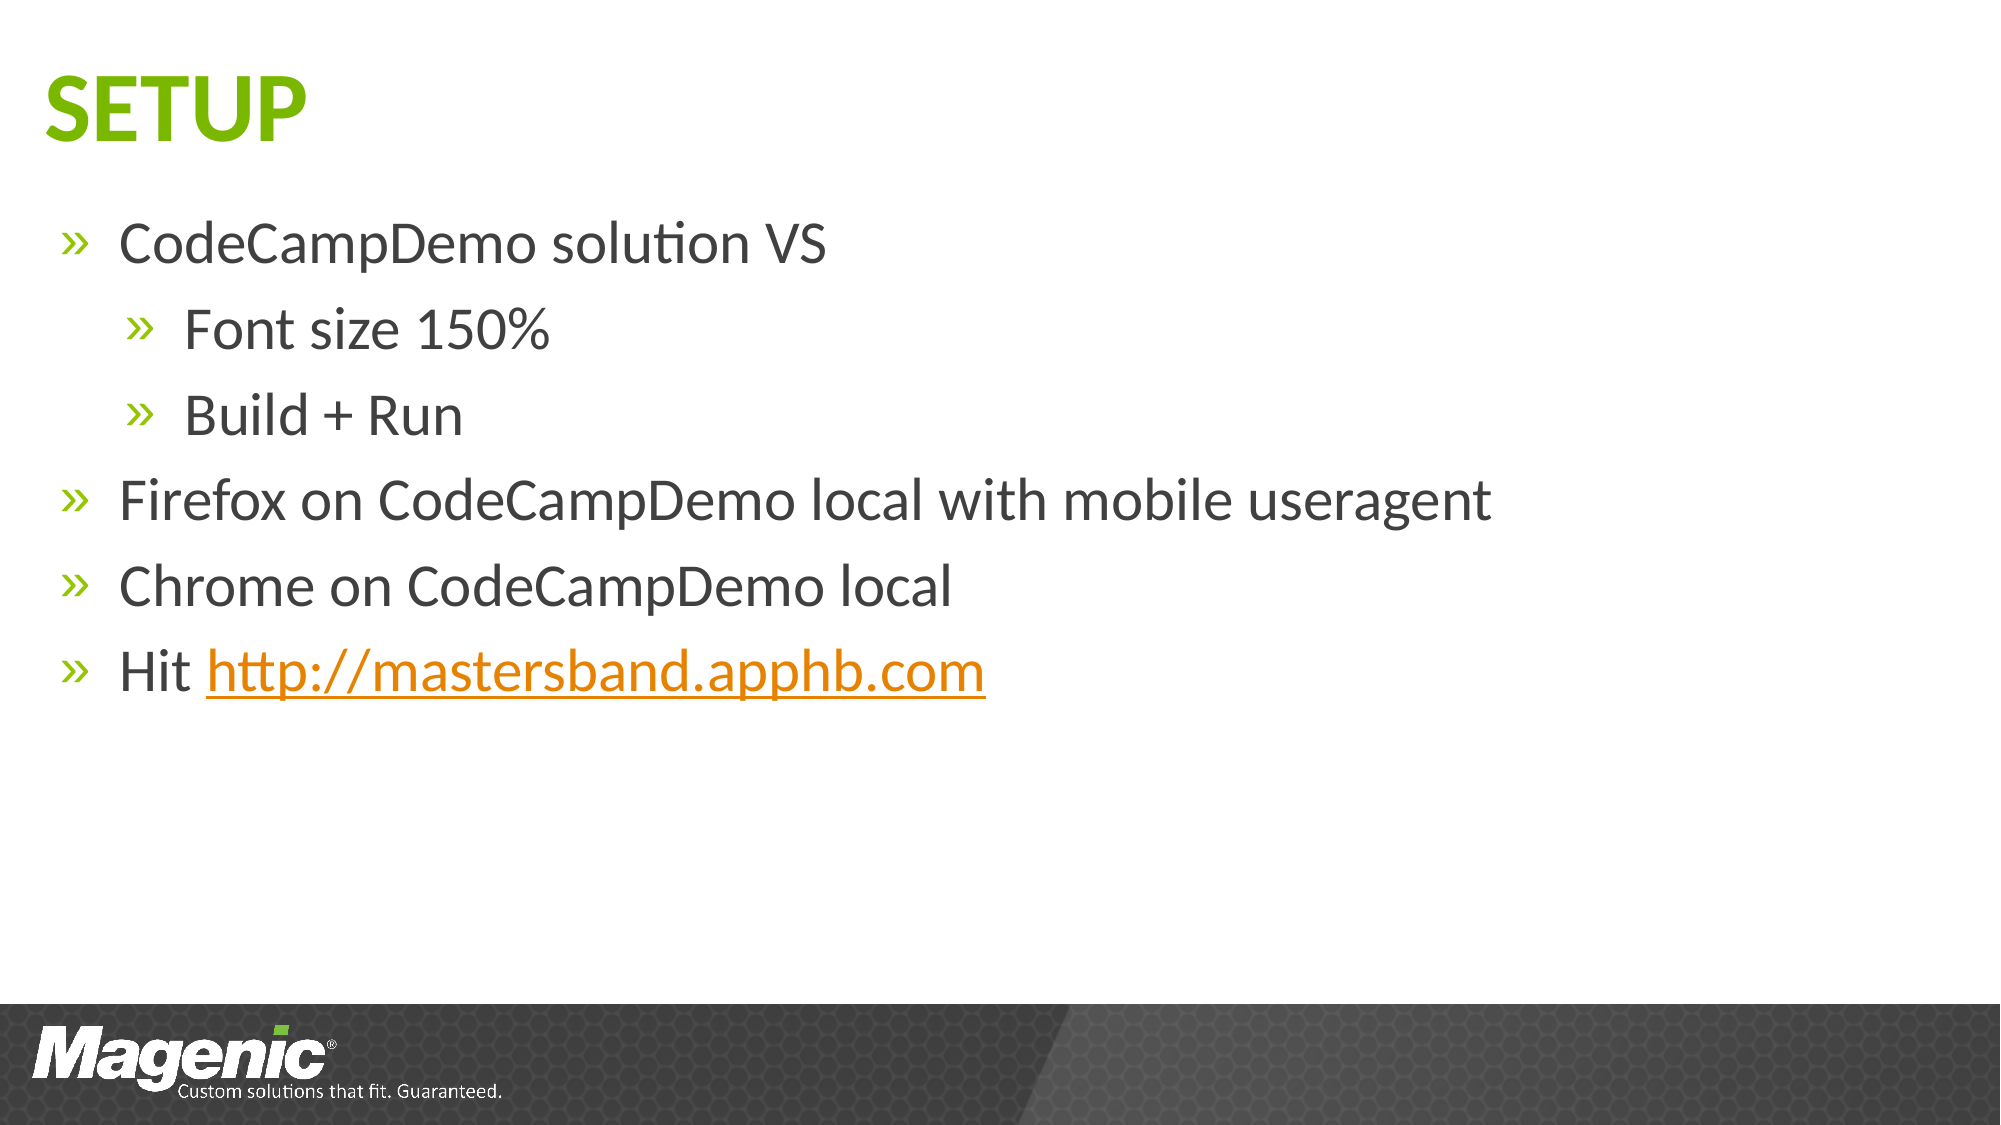

# SETUP
CodeCampDemo solution VS
Font size 150%
Build + Run
Firefox on CodeCampDemo local with mobile useragent
Chrome on CodeCampDemo local
Hit http://mastersband.apphb.com